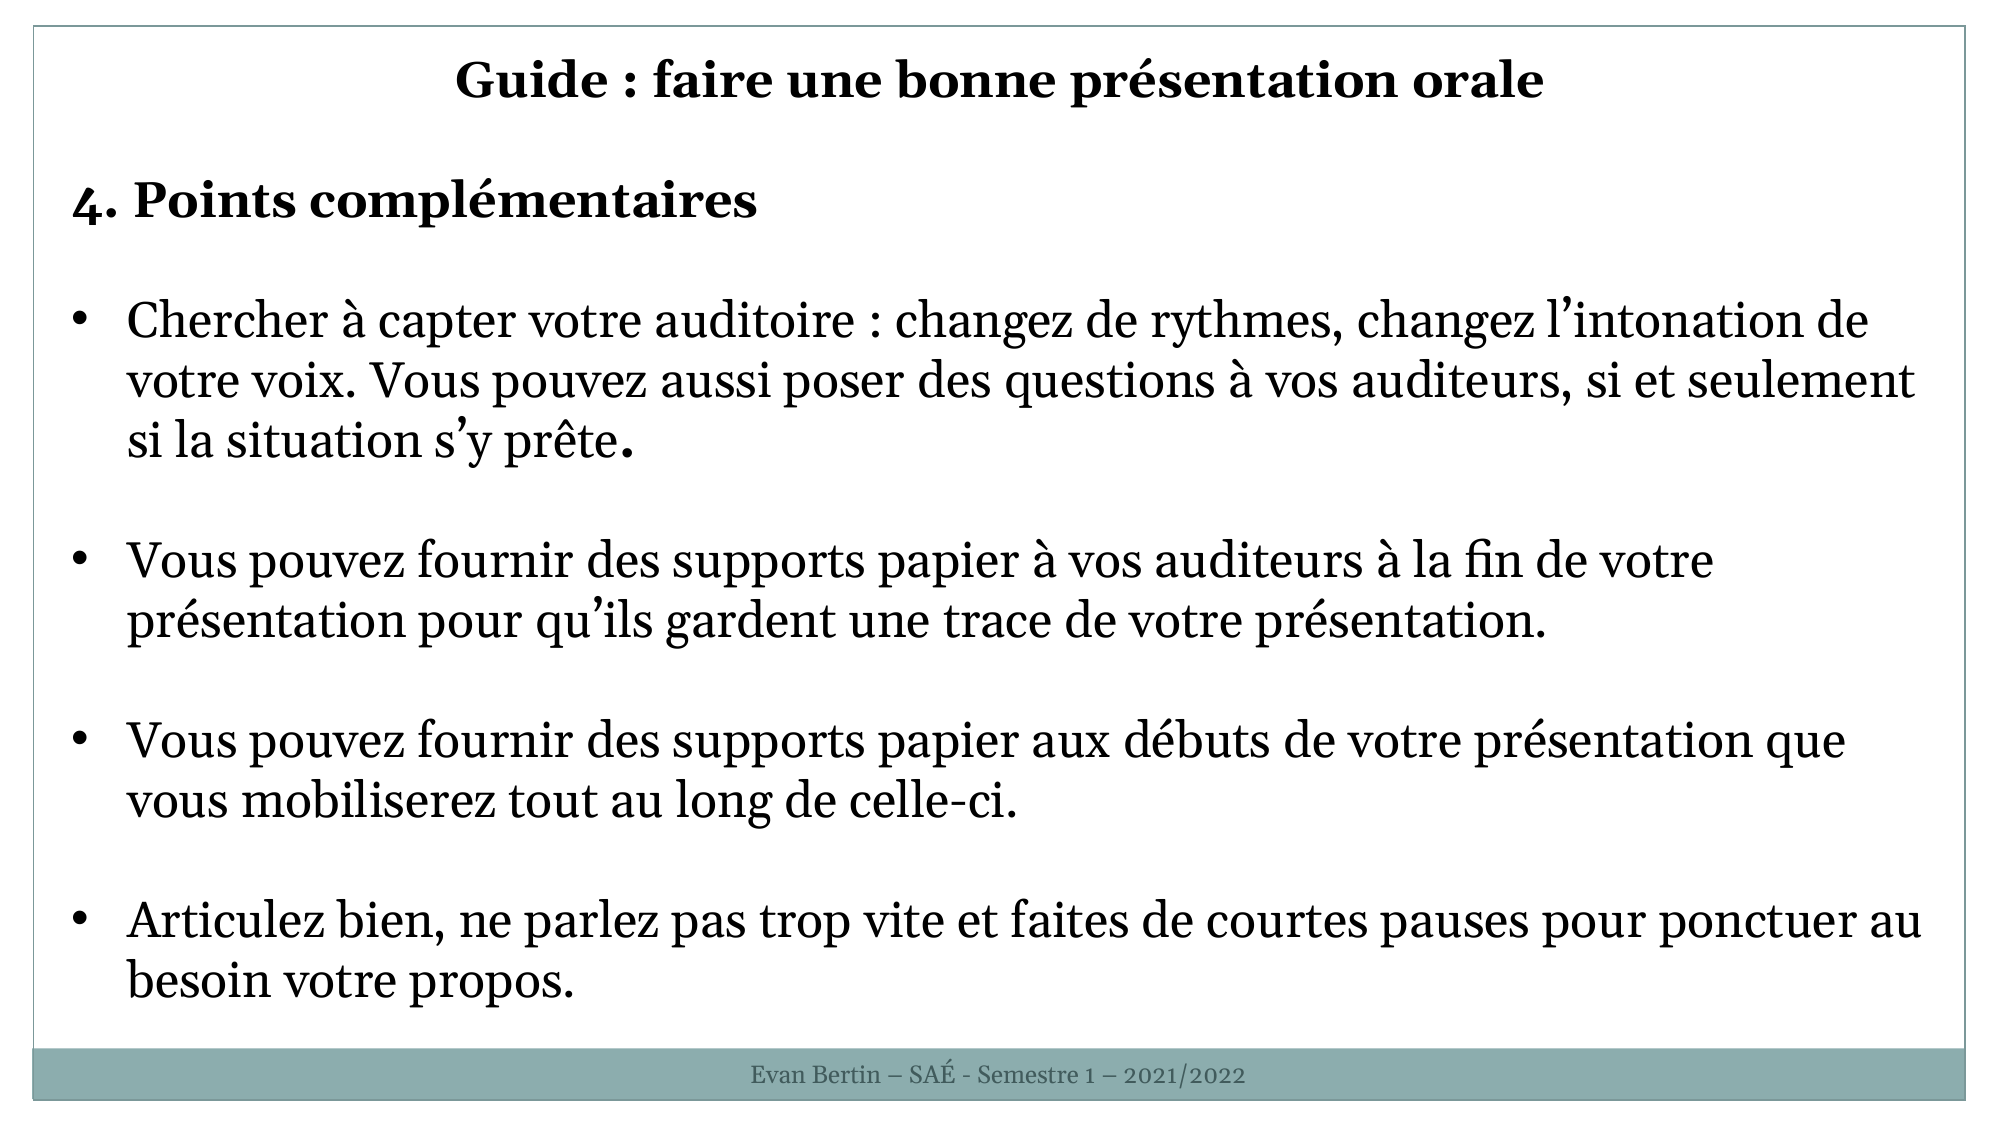

Guide : faire une bonne présentation orale

4. Points complémentaires

Chercher à capter votre auditoire : changez de rythmes, changez l’intonation de votre voix. Vous pouvez aussi poser des questions à vos auditeurs, si et seulement si la situation s’y prête.

Vous pouvez fournir des supports papier à vos auditeurs à la fin de votre présentation pour qu’ils gardent une trace de votre présentation.

Vous pouvez fournir des supports papier aux débuts de votre présentation que vous mobiliserez tout au long de celle-ci.

Articulez bien, ne parlez pas trop vite et faites de courtes pauses pour ponctuer au besoin votre propos.
Evan Bertin – SAÉ - Semestre 1 – 2021/2022